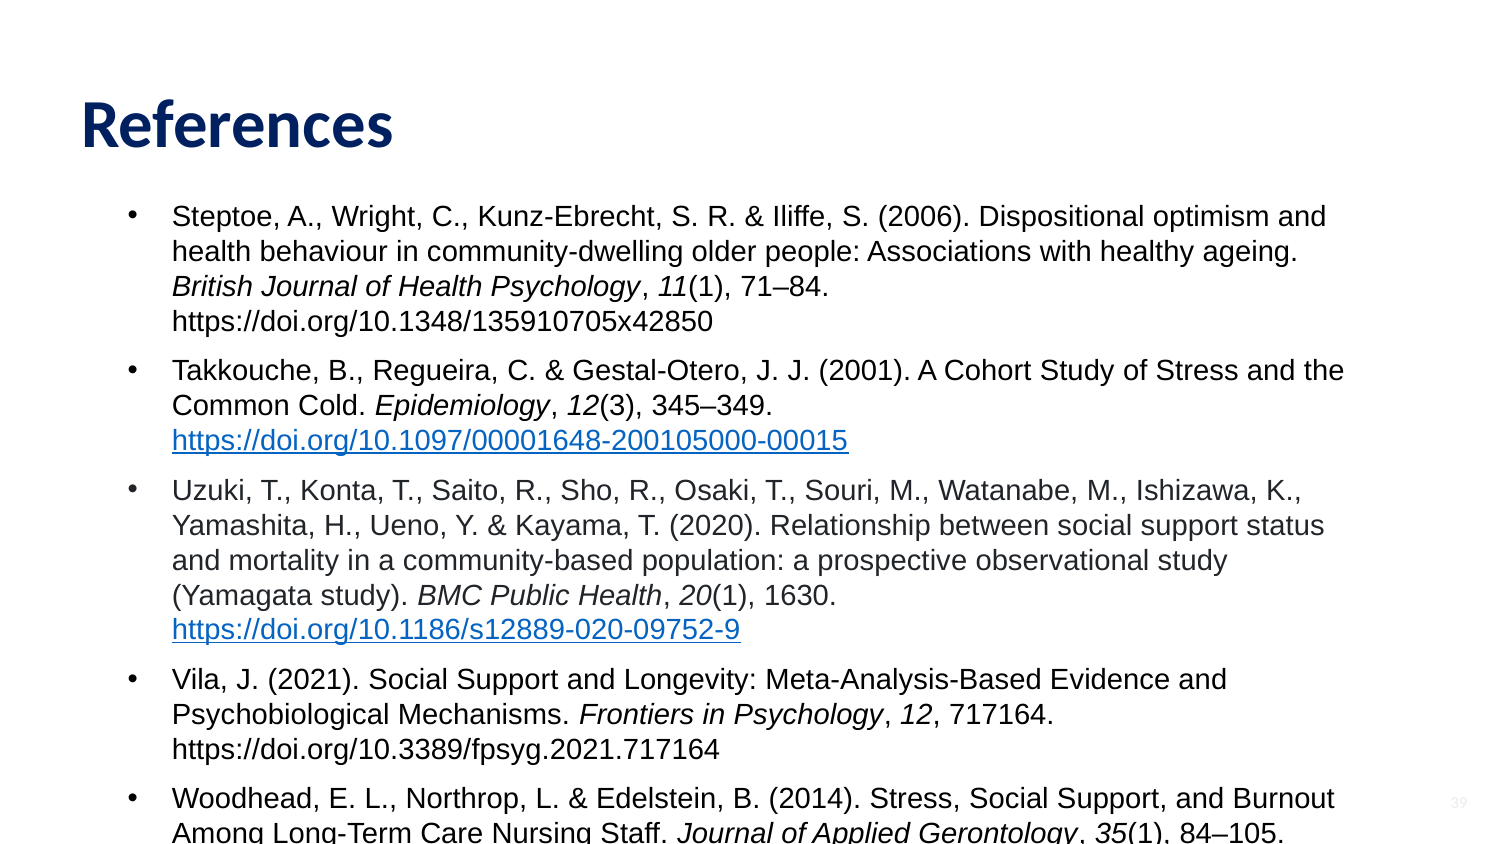

# References
Steptoe, A., Wright, C., Kunz-Ebrecht, S. R. & Iliffe, S. (2006). Dispositional optimism and health behaviour in community-dwelling older people: Associations with healthy ageing. British Journal of Health Psychology, 11(1), 71–84. https://doi.org/10.1348/135910705x42850
Takkouche, B., Regueira, C. & Gestal-Otero, J. J. (2001). A Cohort Study of Stress and the Common Cold. Epidemiology, 12(3), 345–349. https://doi.org/10.1097/00001648-200105000-00015
Uzuki, T., Konta, T., Saito, R., Sho, R., Osaki, T., Souri, M., Watanabe, M., Ishizawa, K., Yamashita, H., Ueno, Y. & Kayama, T. (2020). Relationship between social support status and mortality in a community-based population: a prospective observational study (Yamagata study). BMC Public Health, 20(1), 1630. https://doi.org/10.1186/s12889-020-09752-9
Vila, J. (2021). Social Support and Longevity: Meta-Analysis-Based Evidence and Psychobiological Mechanisms. Frontiers in Psychology, 12, 717164. https://doi.org/10.3389/fpsyg.2021.717164
Woodhead, E. L., Northrop, L. & Edelstein, B. (2014). Stress, Social Support, and Burnout Among Long-Term Care Nursing Staff. Journal of Applied Gerontology, 35(1), 84–105. https://doi.org/10.1177/0733464814542465
39